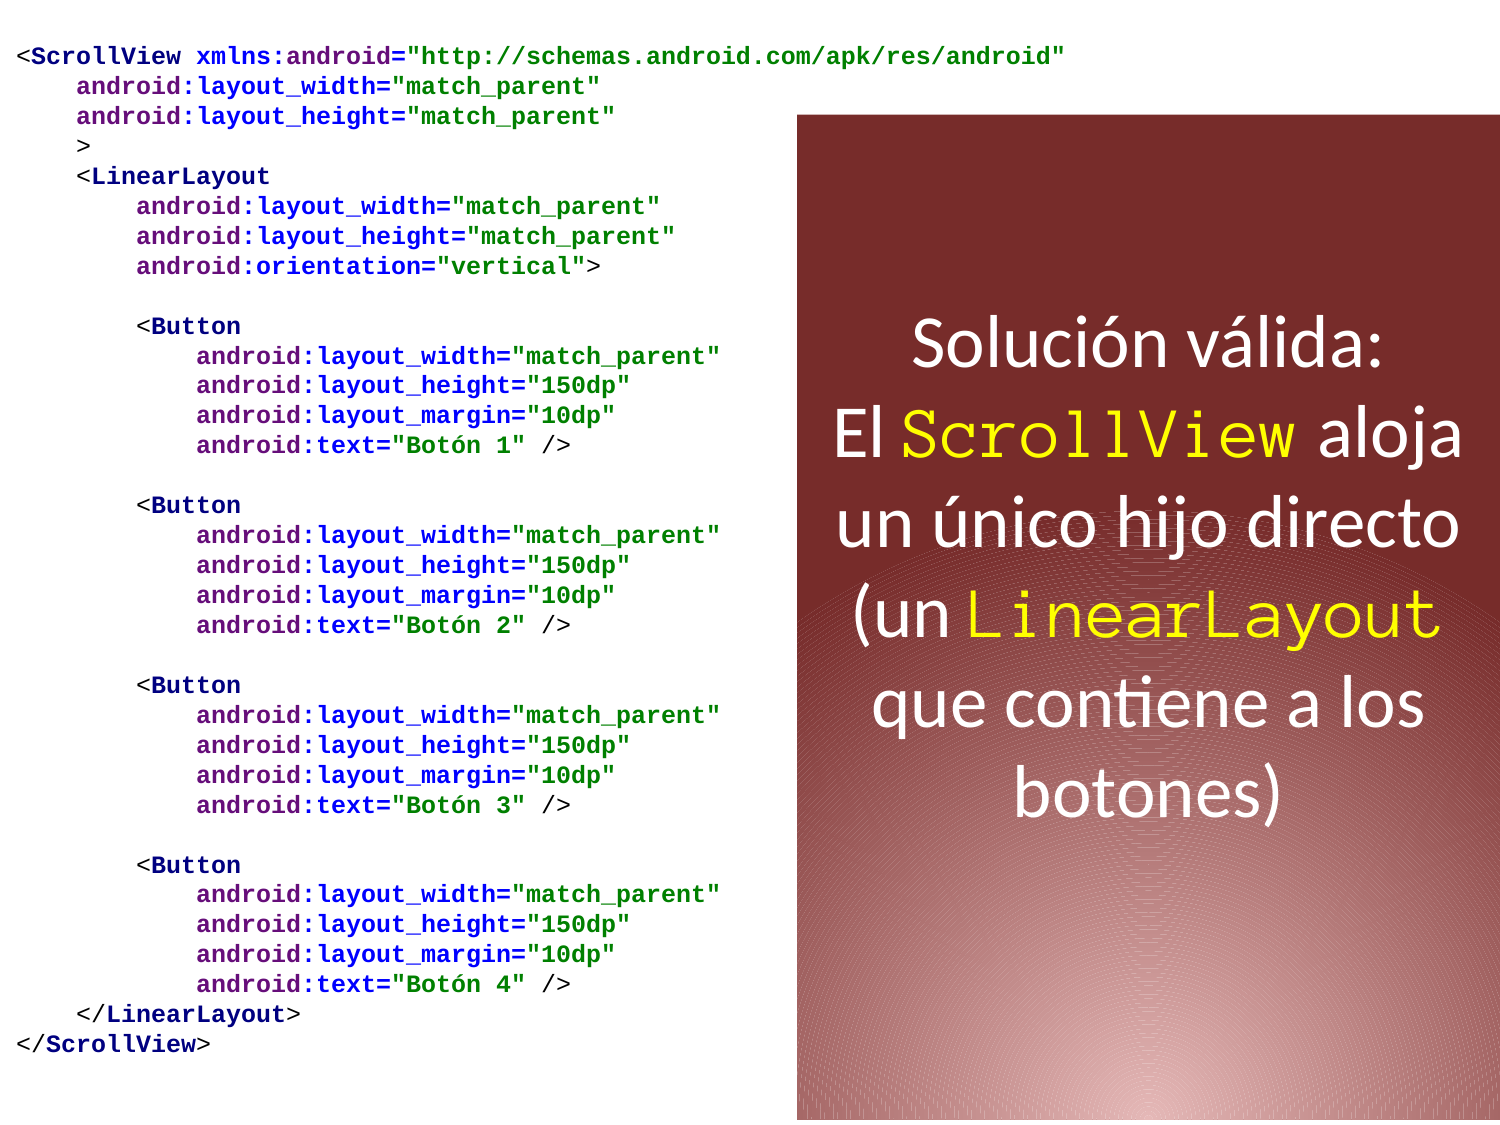

<ScrollView xmlns:android="http://schemas.android.com/apk/res/android"
    android:layout_width="match_parent"
    android:layout_height="match_parent"
    >
    <LinearLayout
        android:layout_width="match_parent"
        android:layout_height="match_parent"
        android:orientation="vertical">
        <Button
            android:layout_width="match_parent"
            android:layout_height="150dp"
            android:layout_margin="10dp"
            android:text="Botón 1" />
        <Button
            android:layout_width="match_parent"
            android:layout_height="150dp"
            android:layout_margin="10dp"
            android:text="Botón 2" />
        <Button
            android:layout_width="match_parent"
            android:layout_height="150dp"
            android:layout_margin="10dp"
            android:text="Botón 3" />
        <Button
            android:layout_width="match_parent"
            android:layout_height="150dp"
            android:layout_margin="10dp"
            android:text="Botón 4" />
    </LinearLayout>
</ScrollView>

Solución válida:
El ScrollView aloja un único hijo directo (un LinearLayout que contiene a los botones)